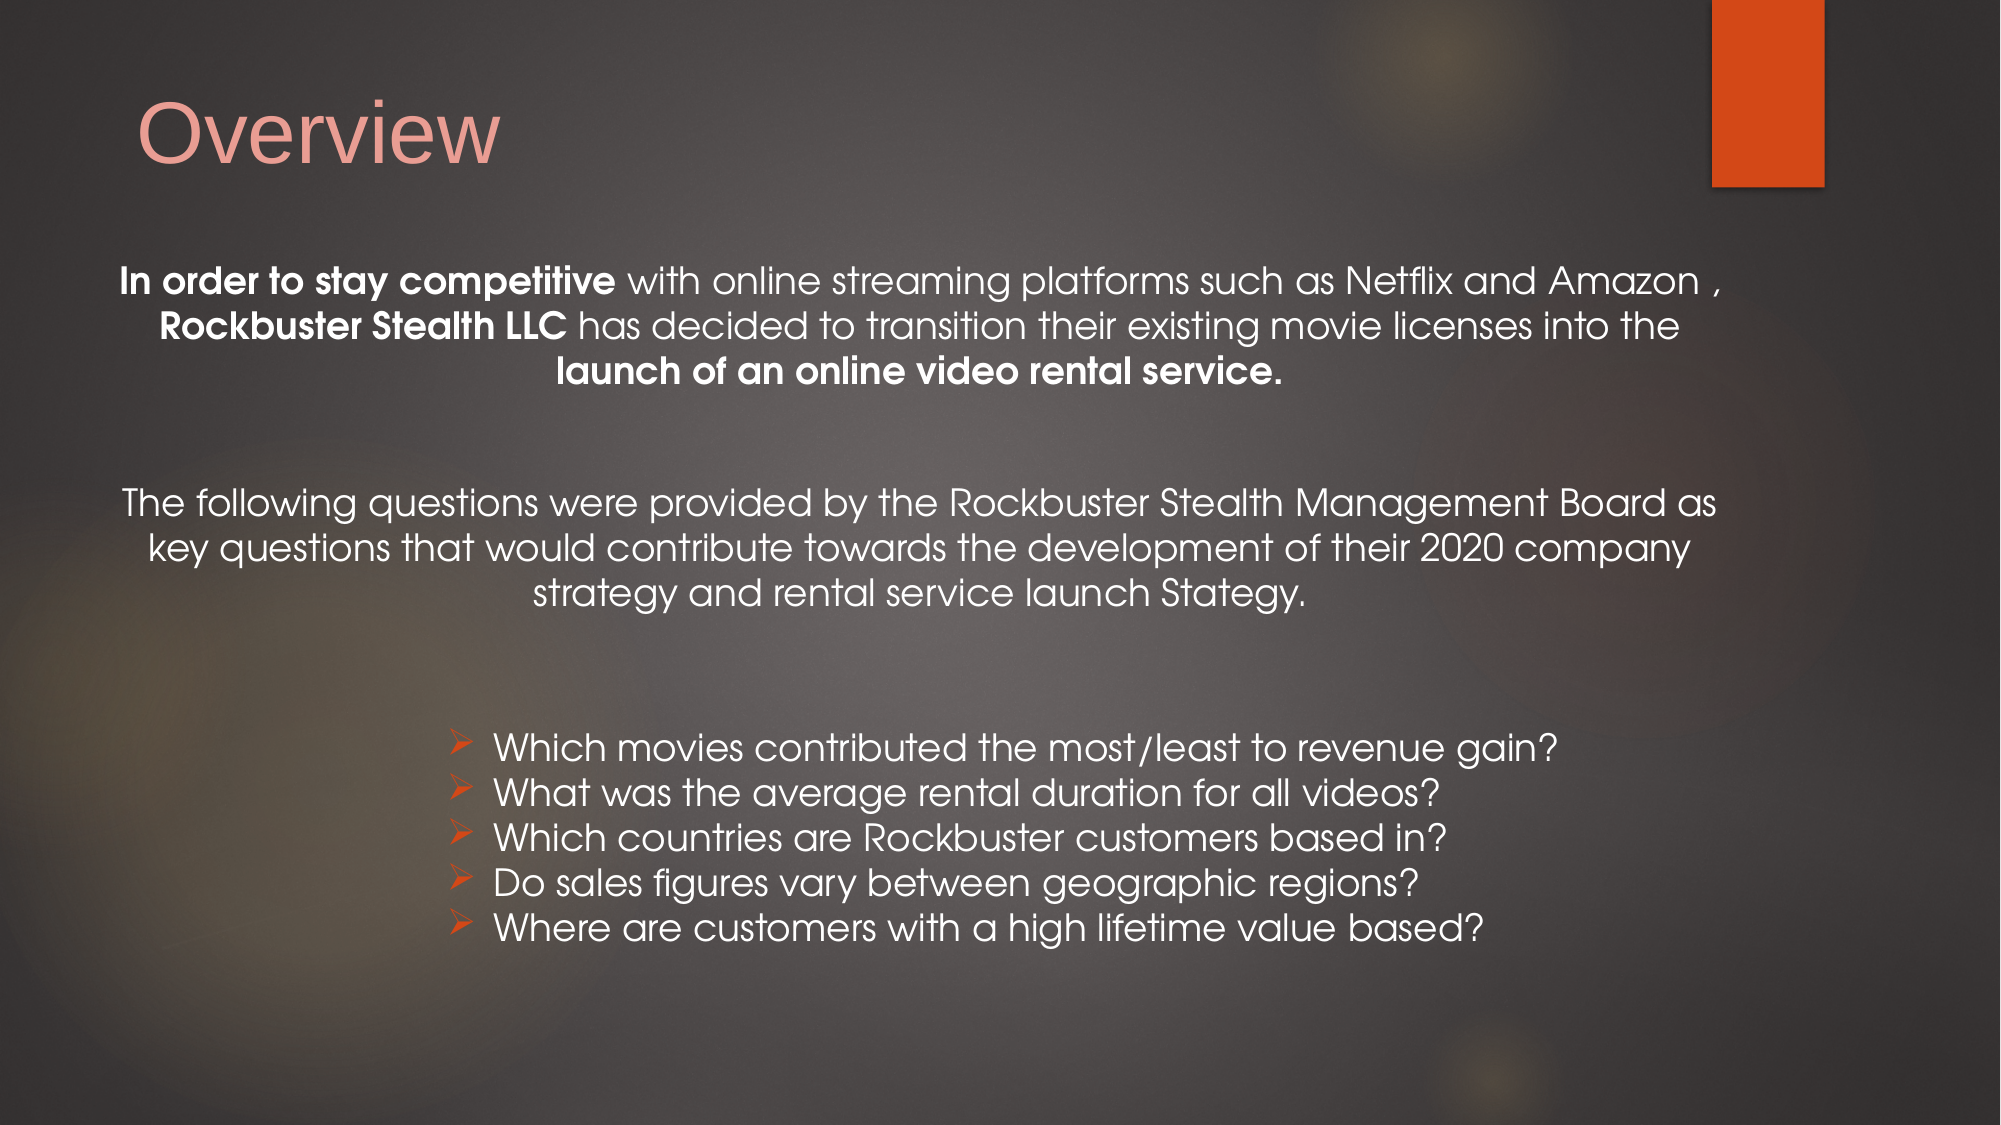

# Overview
In order to stay competitive with online streaming platforms such as Netflix and Amazon , Rockbuster Stealth LLC has decided to transition their existing movie licenses into the launch of an online video rental service.

The following questions were provided by the Rockbuster Stealth Management Board as key questions that would contribute towards the development of their 2020 company strategy and rental service launch Stategy.
Which movies contributed the most/least to revenue gain?
What was the average rental duration for all videos?
Which countries are Rockbuster customers based in?
Do sales figures vary between geographic regions?
Where are customers with a high lifetime value based?